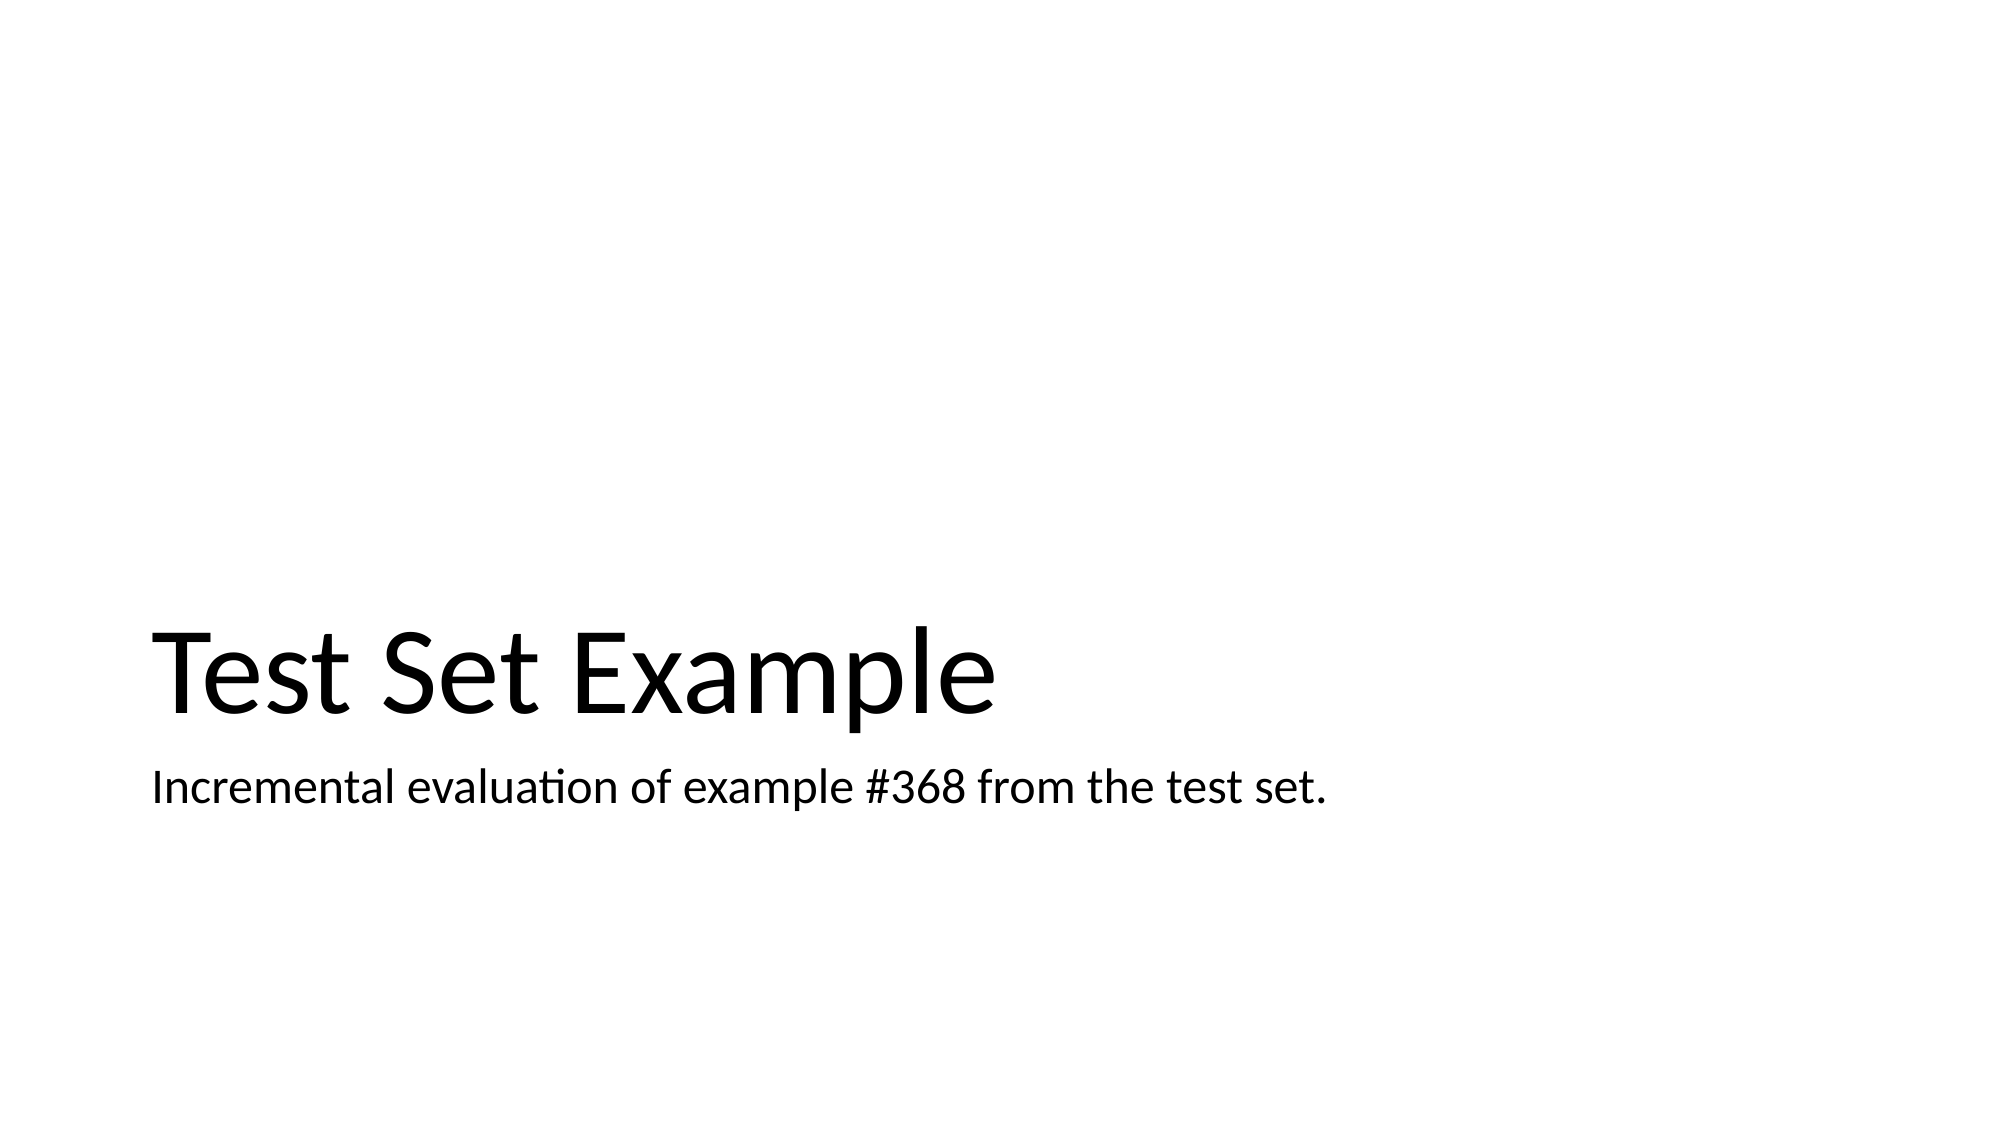

# Test Set Example
Incremental evaluation of example #368 from the test set.